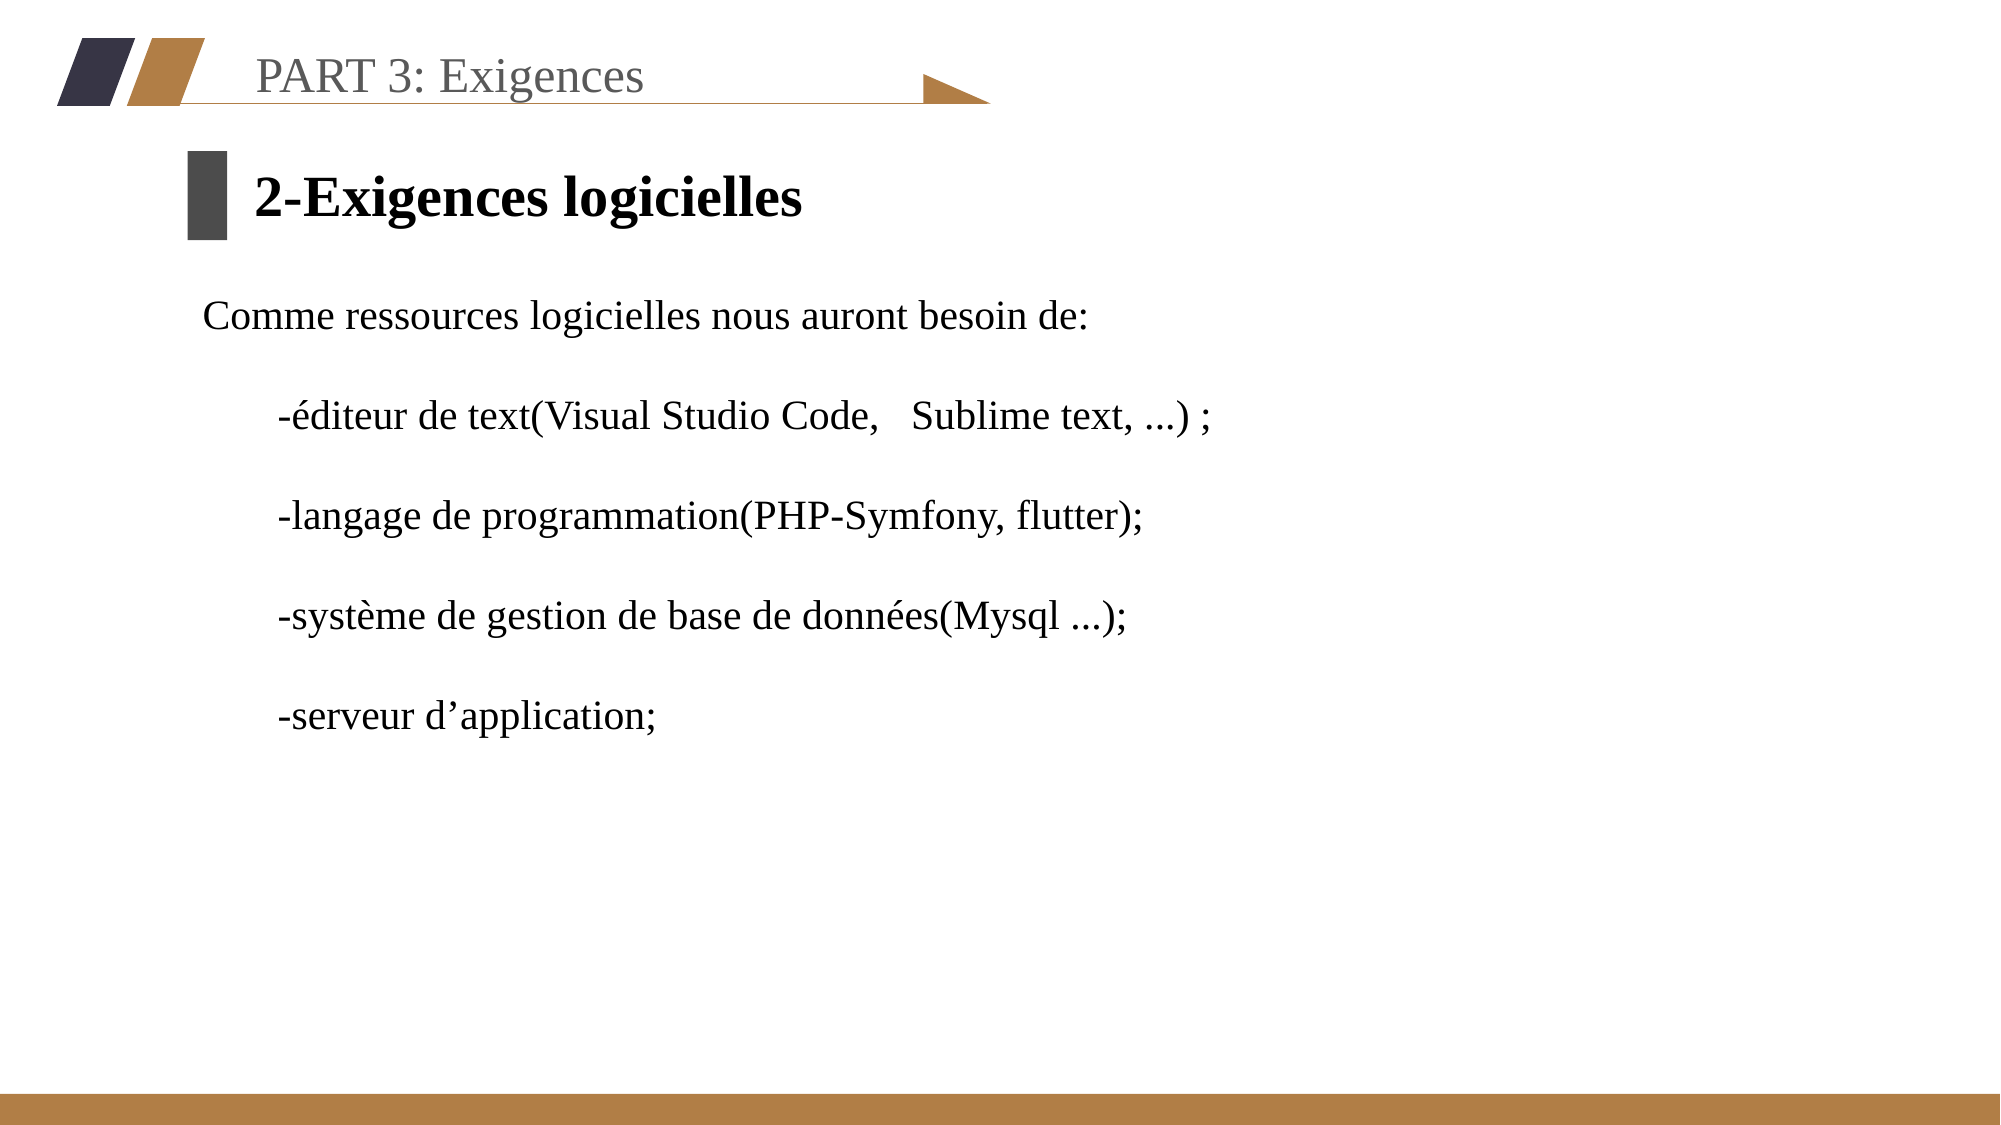

PART 3: Exigences

2-Exigences logicielles
Comme ressources logicielles nous auront besoin de:

-éditeur de text(Visual Studio Code,   Sublime text, ...) ;

-langage de programmation(PHP-Symfony, flutter);

-système de gestion de base de données(Mysql ...);

-serveur d’application;

34
%
Please replace the text content, modify the text content, or copy your content directly to this point.